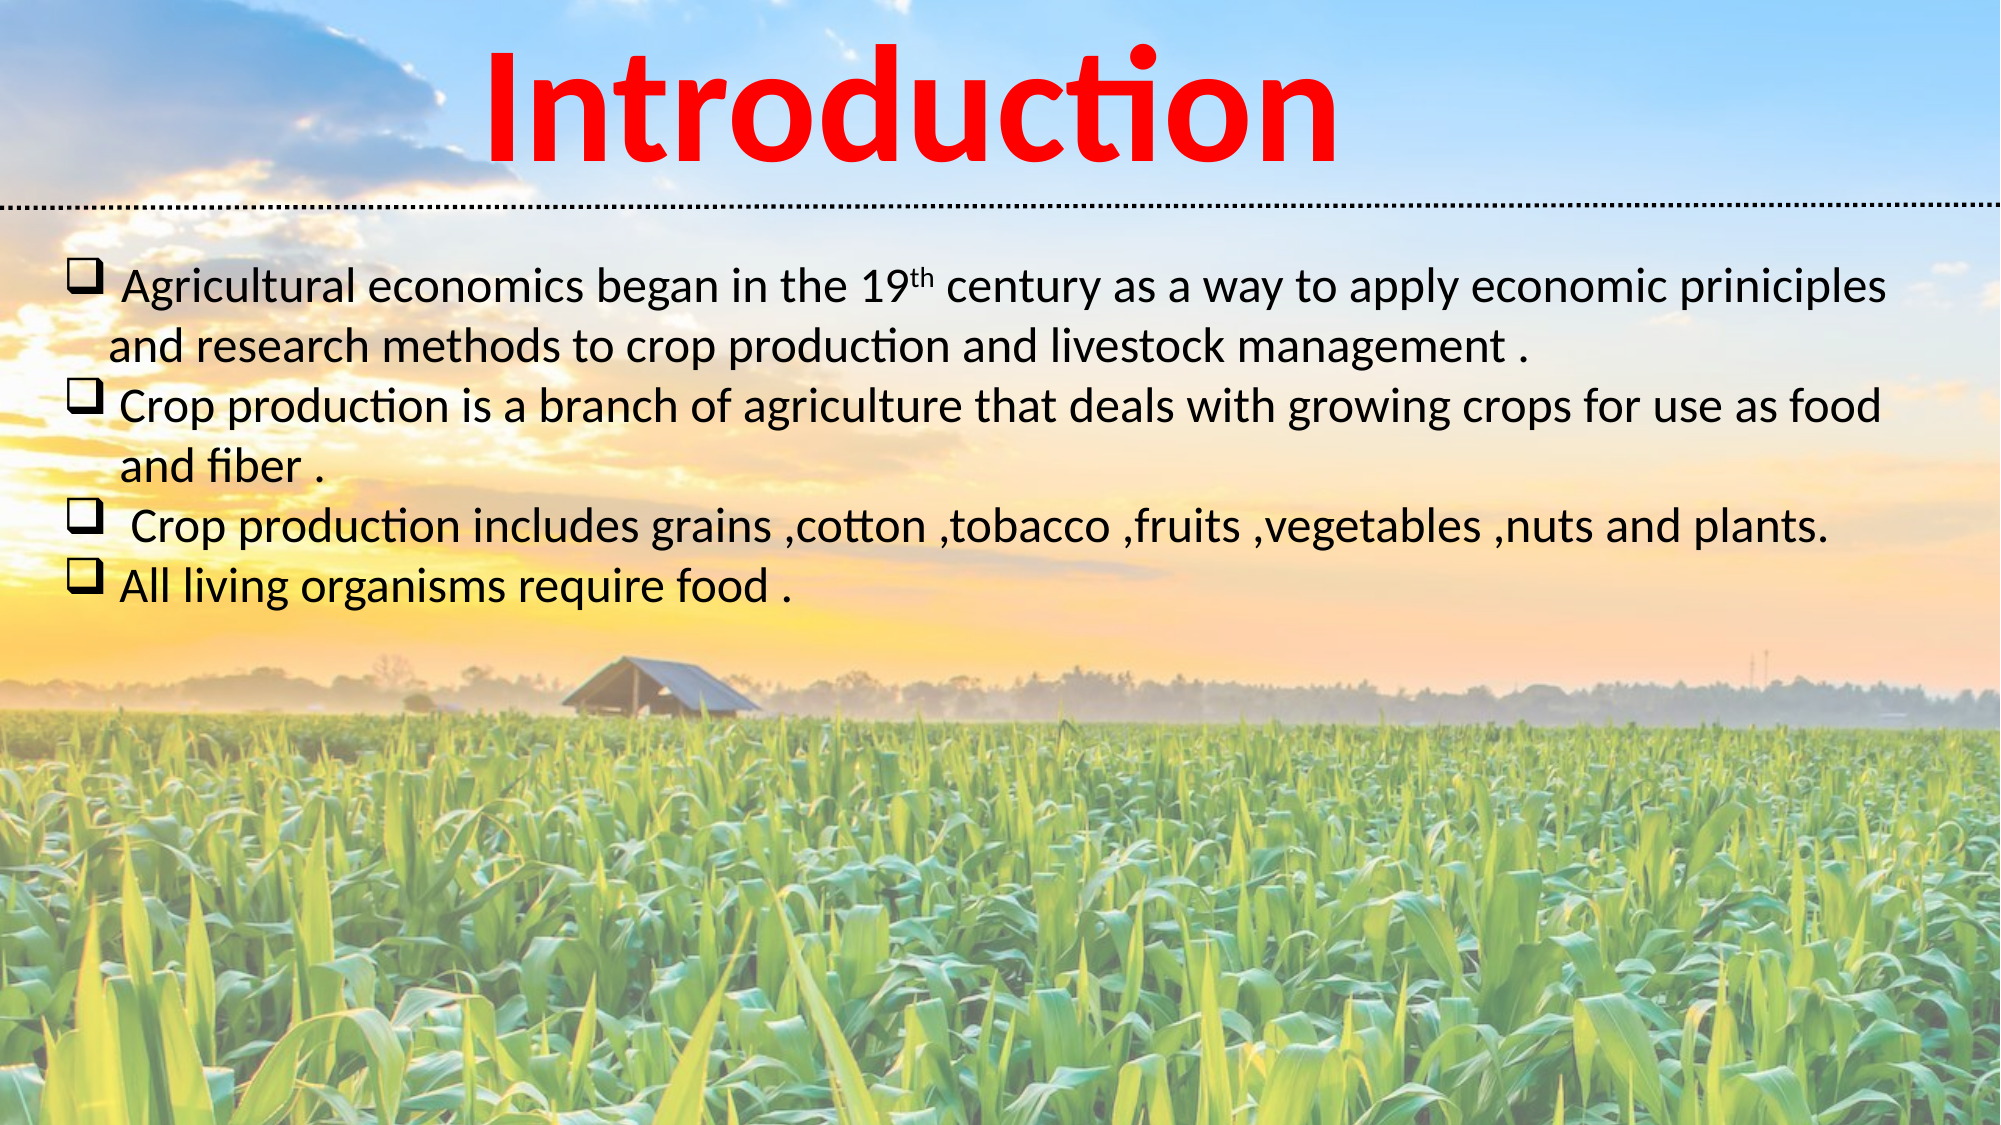

Introduction

 Agricultural economics began in the 19th century as a way to apply economic priniciples
    and research methods to crop production and livestock management .
Crop production is a branch of agriculture that deals with growing crops for use as food
     and fiber .
 Crop production includes grains ,cotton ,tobacco ,fruits ,vegetables ,nuts and plants.
All living organisms require food .